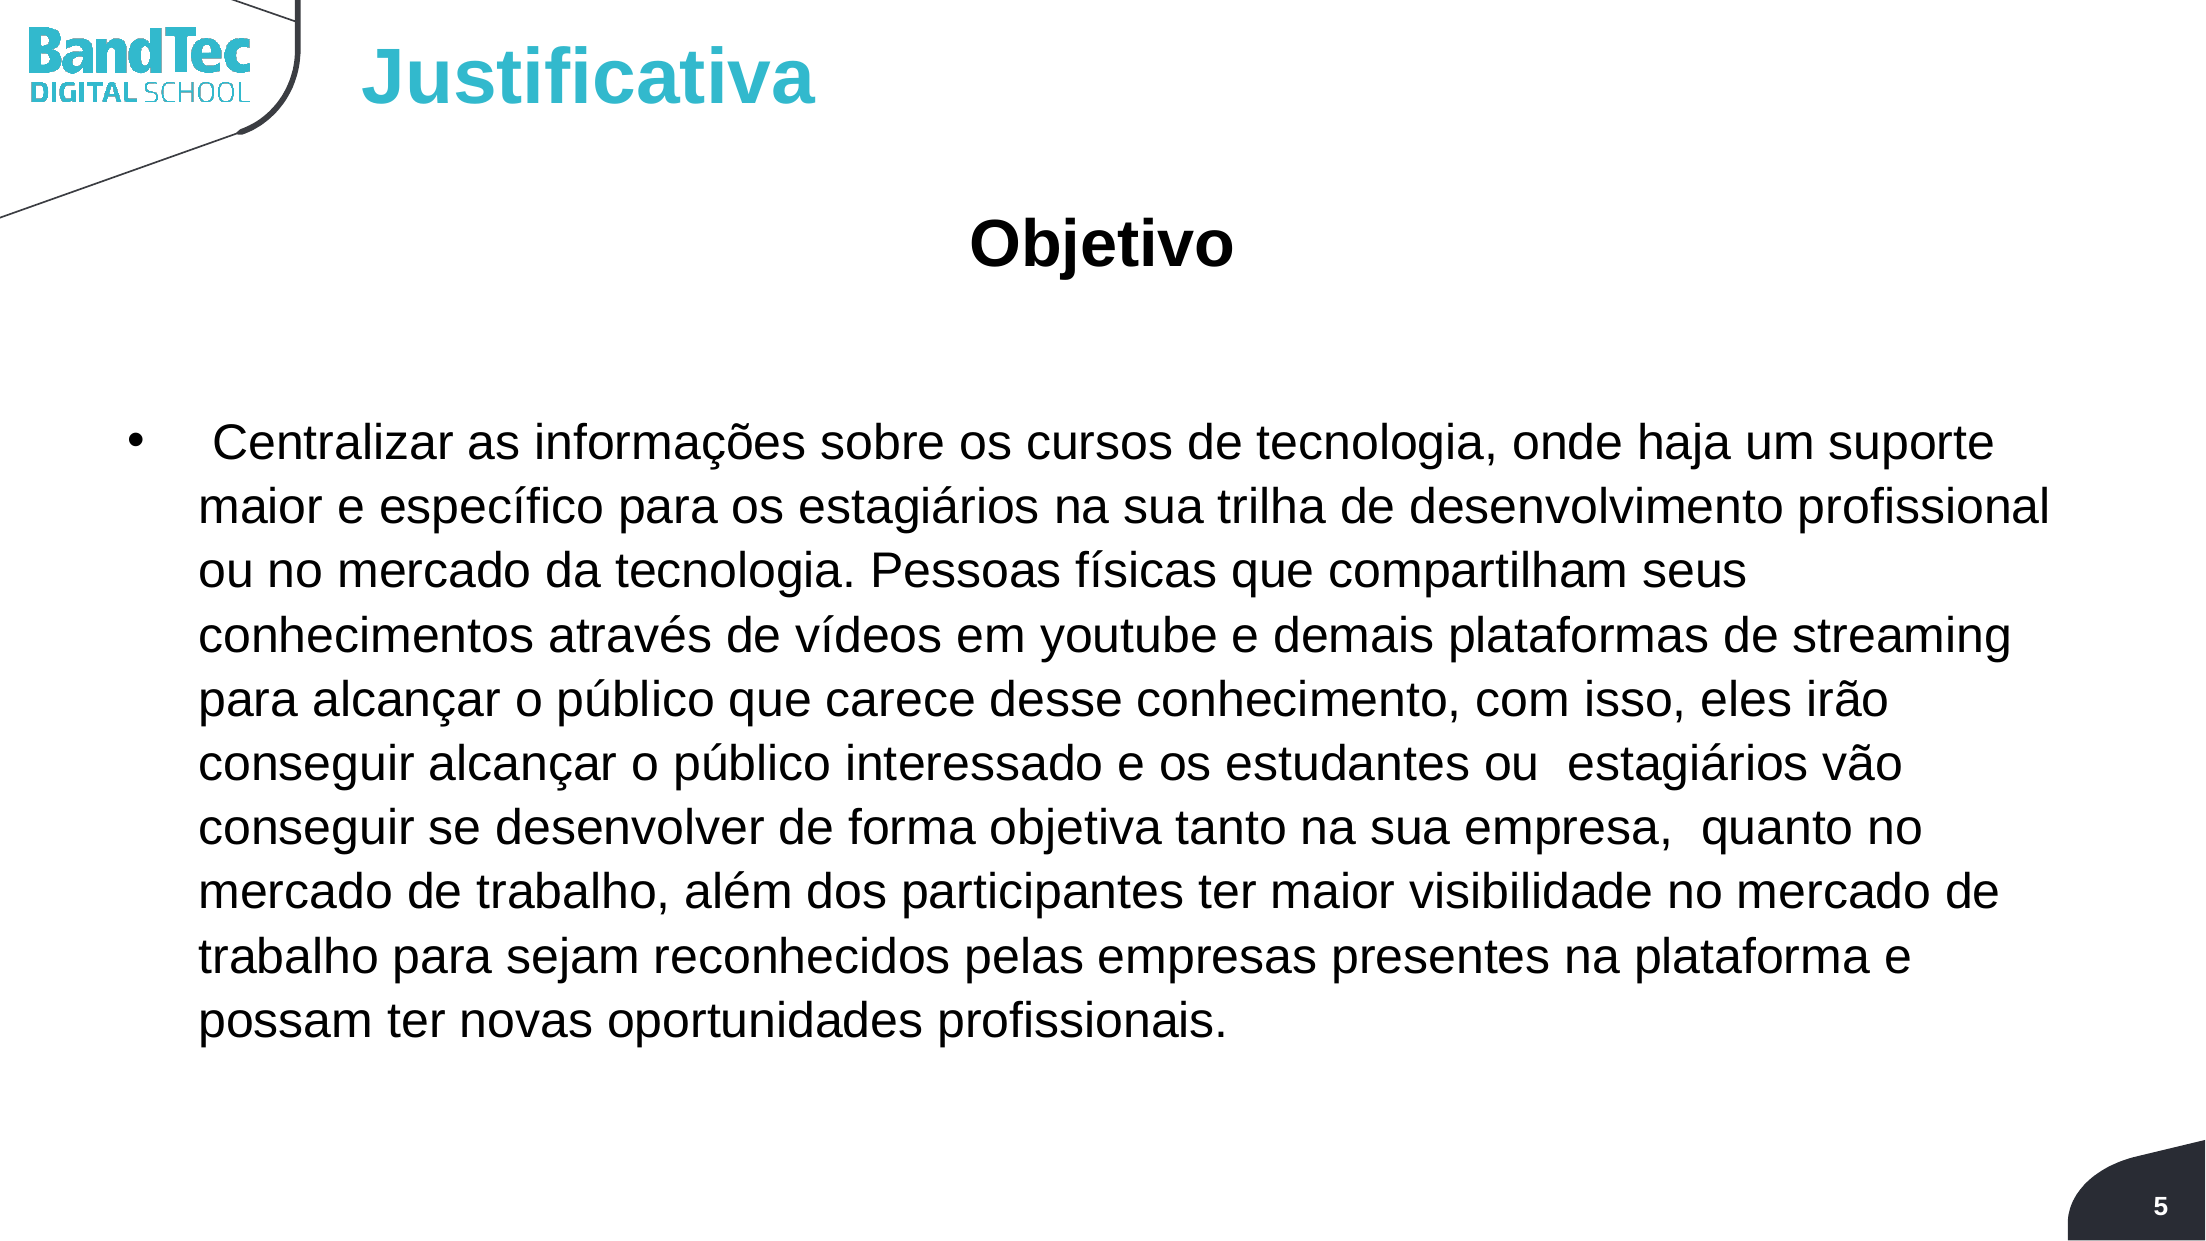

Justificativa
Objetivo
 Centralizar as informações sobre os cursos de tecnologia, onde haja um suporte maior e específico para os estagiários na sua trilha de desenvolvimento profissional ou no mercado da tecnologia. Pessoas físicas que compartilham seus conhecimentos através de vídeos em youtube e demais plataformas de streaming para alcançar o público que carece desse conhecimento, com isso, eles irão conseguir alcançar o público interessado e os estudantes ou  estagiários vão conseguir se desenvolver de forma objetiva tanto na sua empresa,  quanto no mercado de trabalho, além dos participantes ter maior visibilidade no mercado de trabalho para sejam reconhecidos pelas empresas presentes na plataforma e possam ter novas oportunidades profissionais.

5